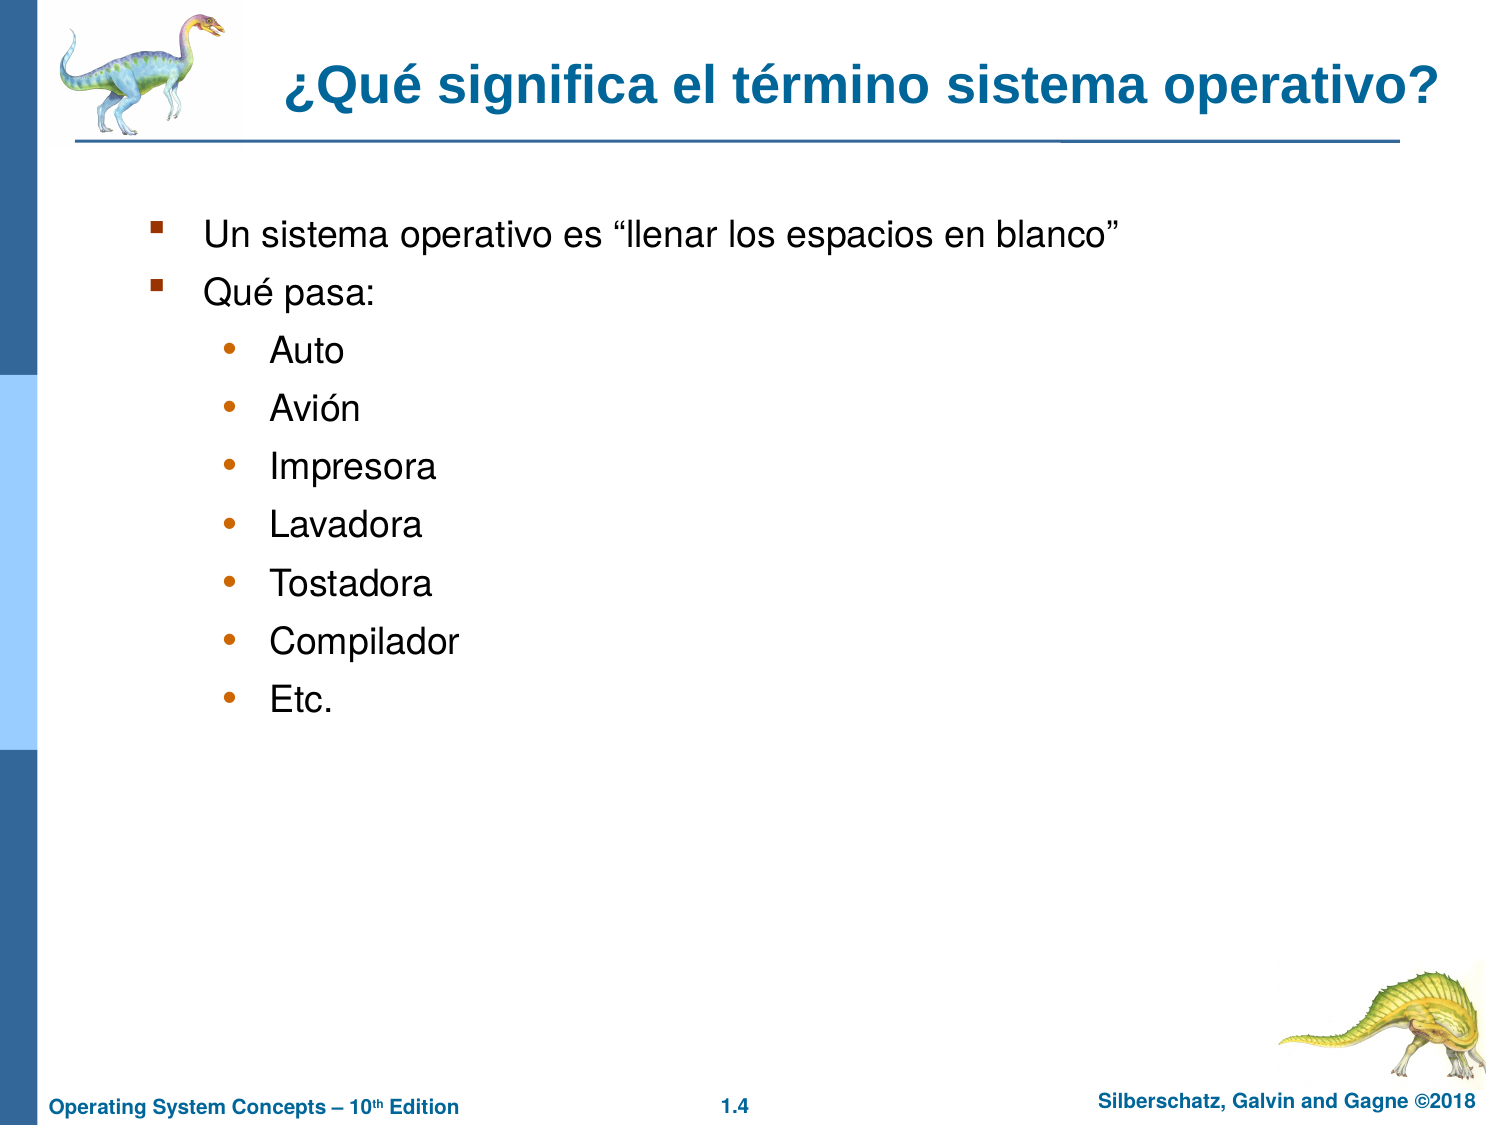

¿Qué significa el término sistema operativo?
Un sistema operativo es “llenar los espacios en blanco”
Qué pasa:
Auto
Avión
Impresora
Lavadora
Tostadora
Compilador
Etc.